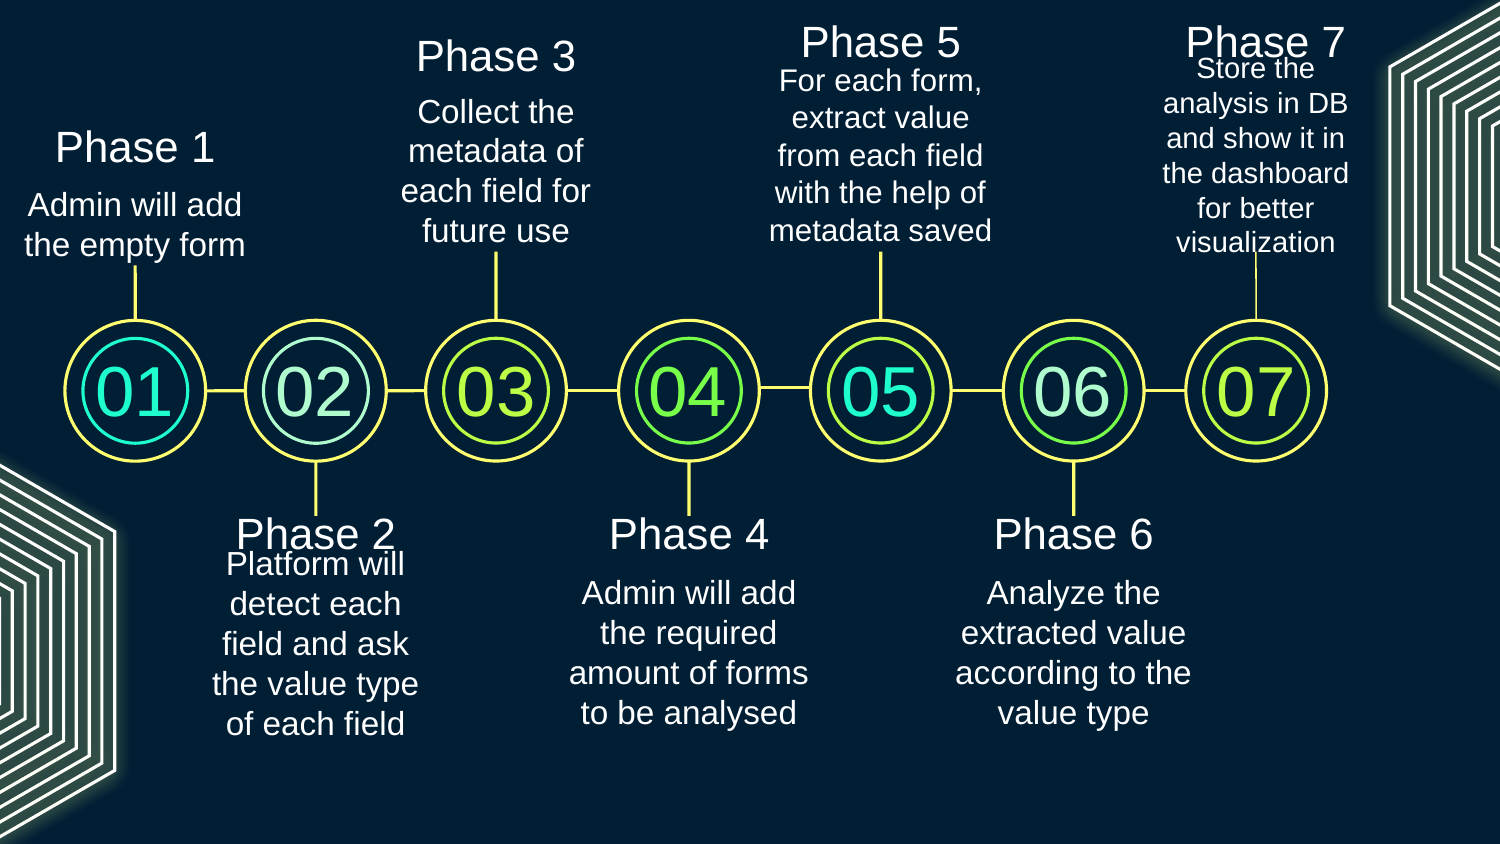

Phase 5
Phase 7
Phase 3
For each form, extract value from each field with the help of metadata saved
Store the analysis in DB and show it in the dashboard for better visualization
Collect the metadata of each field for future use
Phase 1
Admin will add the empty form

01
02
03
04
05
06
07
Phase 2
Phase 4
Phase 6
Analyze the extracted value according to the value type
Platform will detect each field and ask the value type of each field
Admin will add the required amount of forms to be analysed